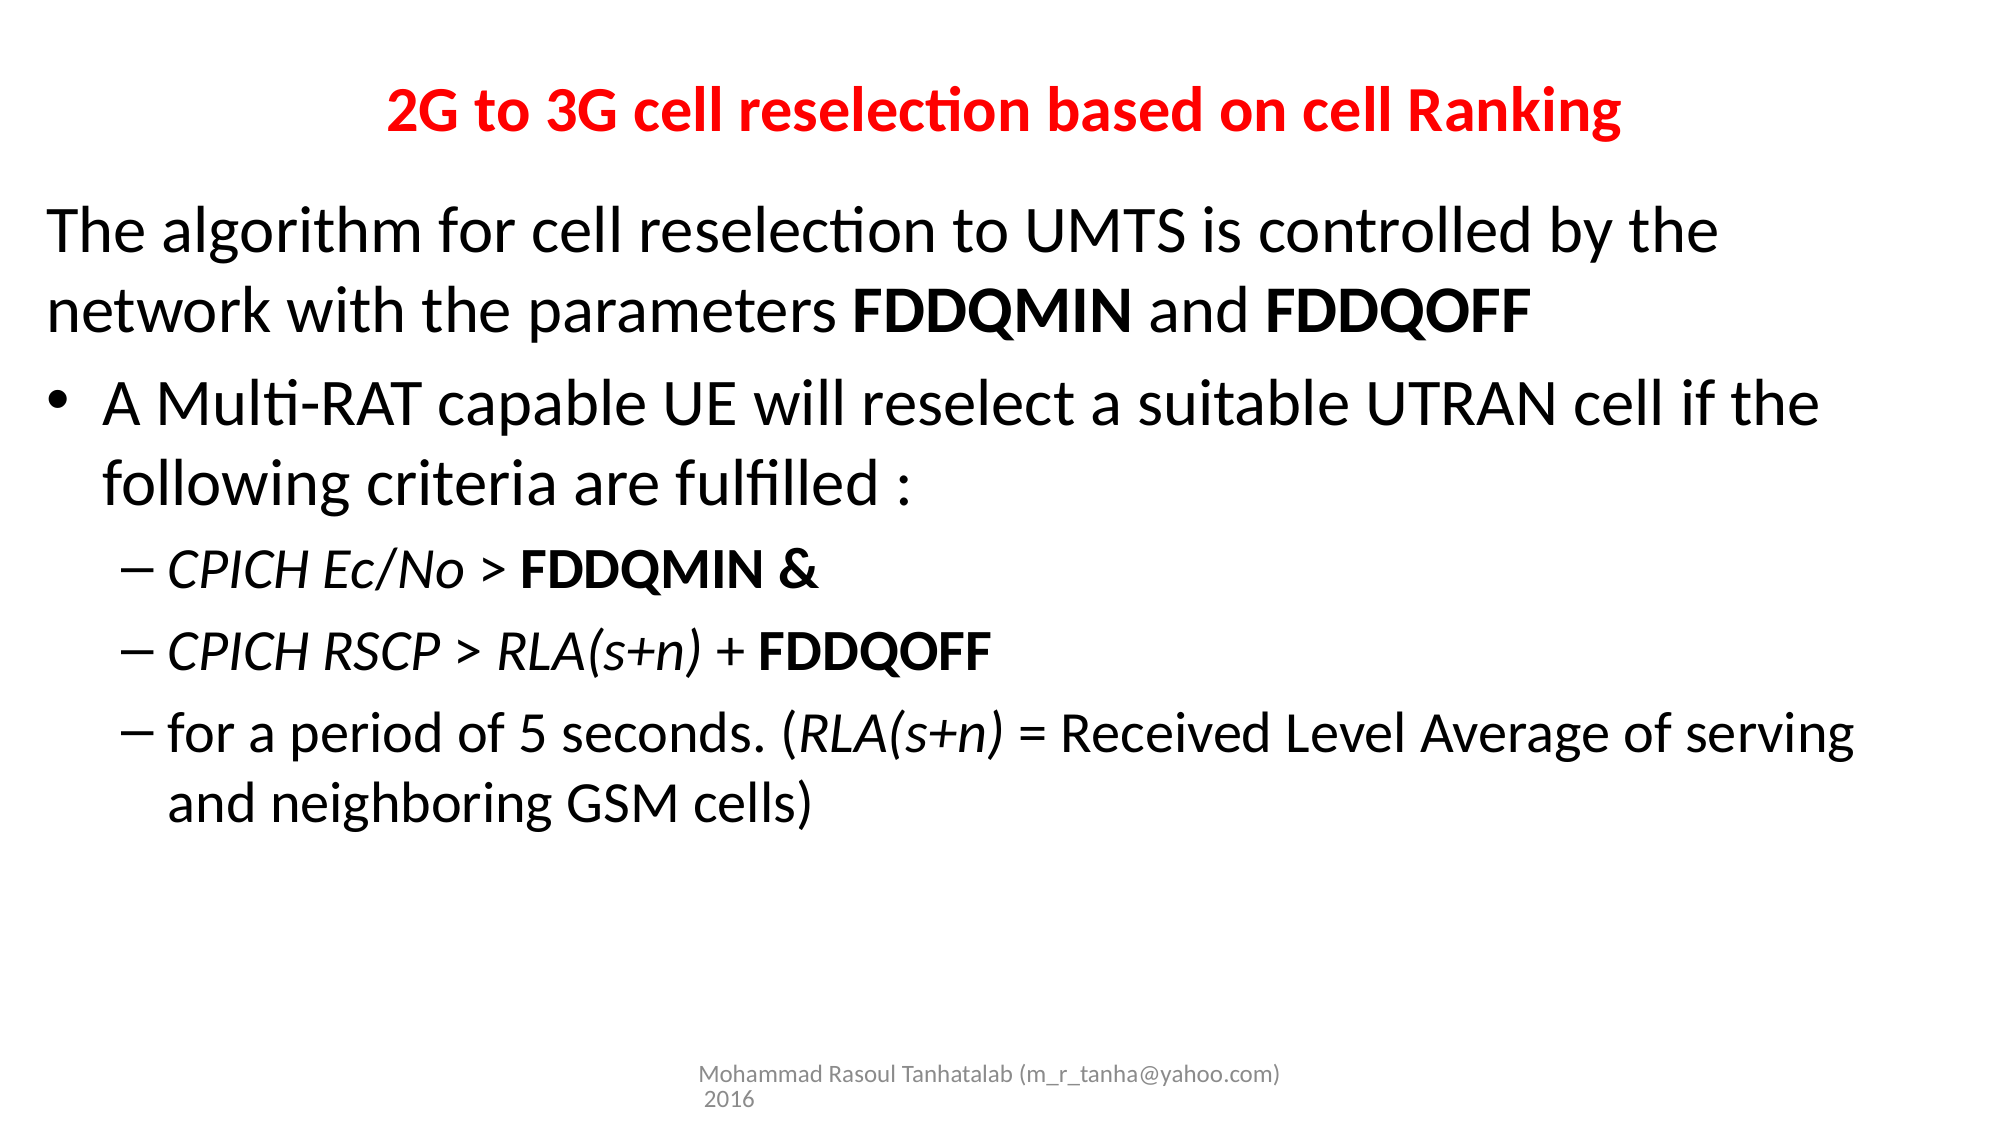

# 2G to 3G cell reselection based on cell Ranking
The algorithm for cell reselection to UMTS is controlled by the network with the parameters FDDQMIN and FDDQOFF
A Multi-RAT capable UE will reselect a suitable UTRAN cell if the following criteria are fulfilled :
CPICH Ec/No > FDDQMIN &
CPICH RSCP > RLA(s+n) + FDDQOFF
for a period of 5 seconds. (RLA(s+n) = Received Level Average of serving and neighboring GSM cells)
Mohammad Rasoul Tanhatalab (m_r_tanha@yahoo.com)    2016